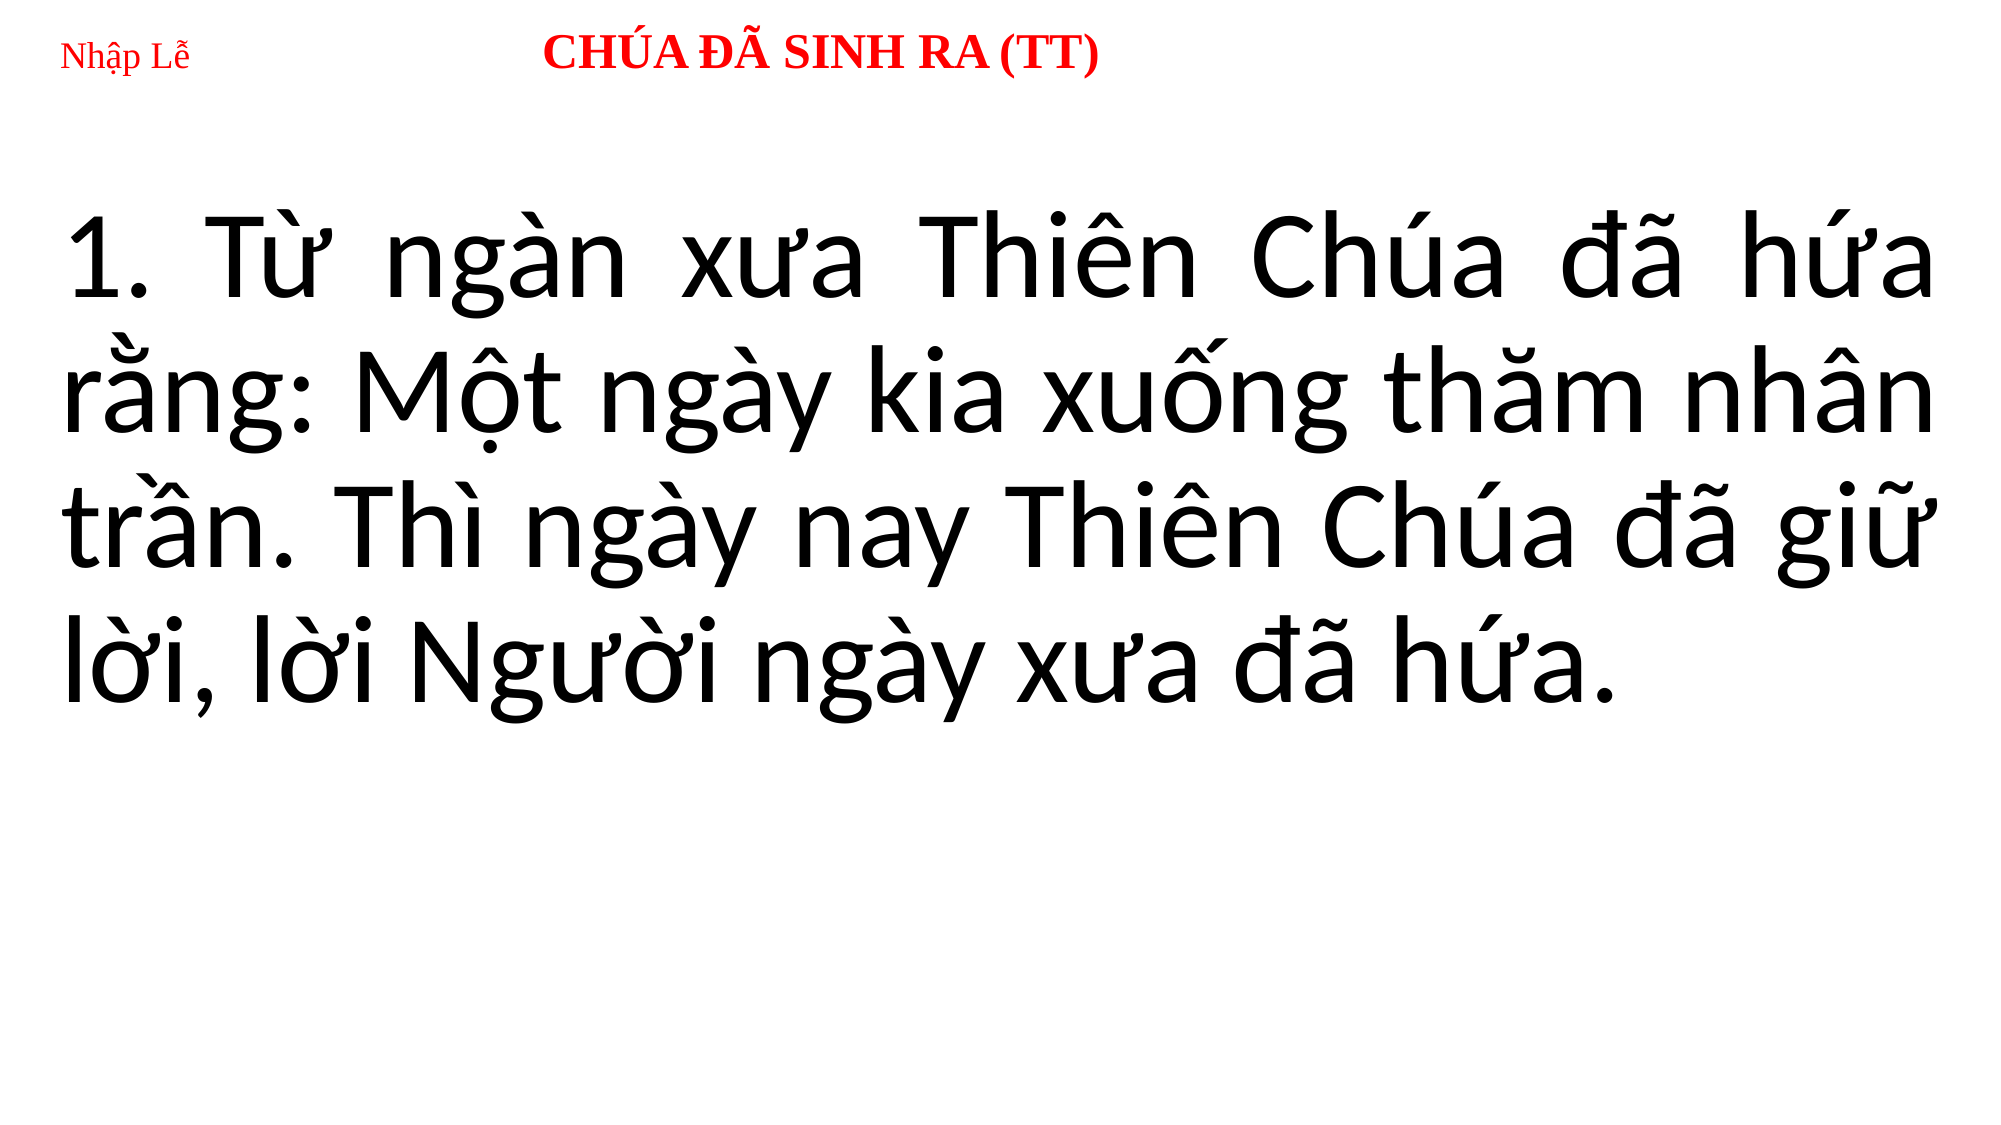

# Nhập Lễ                                     CHÚA ĐÃ SINH RA (TT)
1. Từ ngàn xưa Thiên Chúa đã hứa rằng: Một ngày kia xuống thăm nhân trần. Thì ngày nay Thiên Chúa đã giữ lời, lời Người ngày xưa đã hứa.